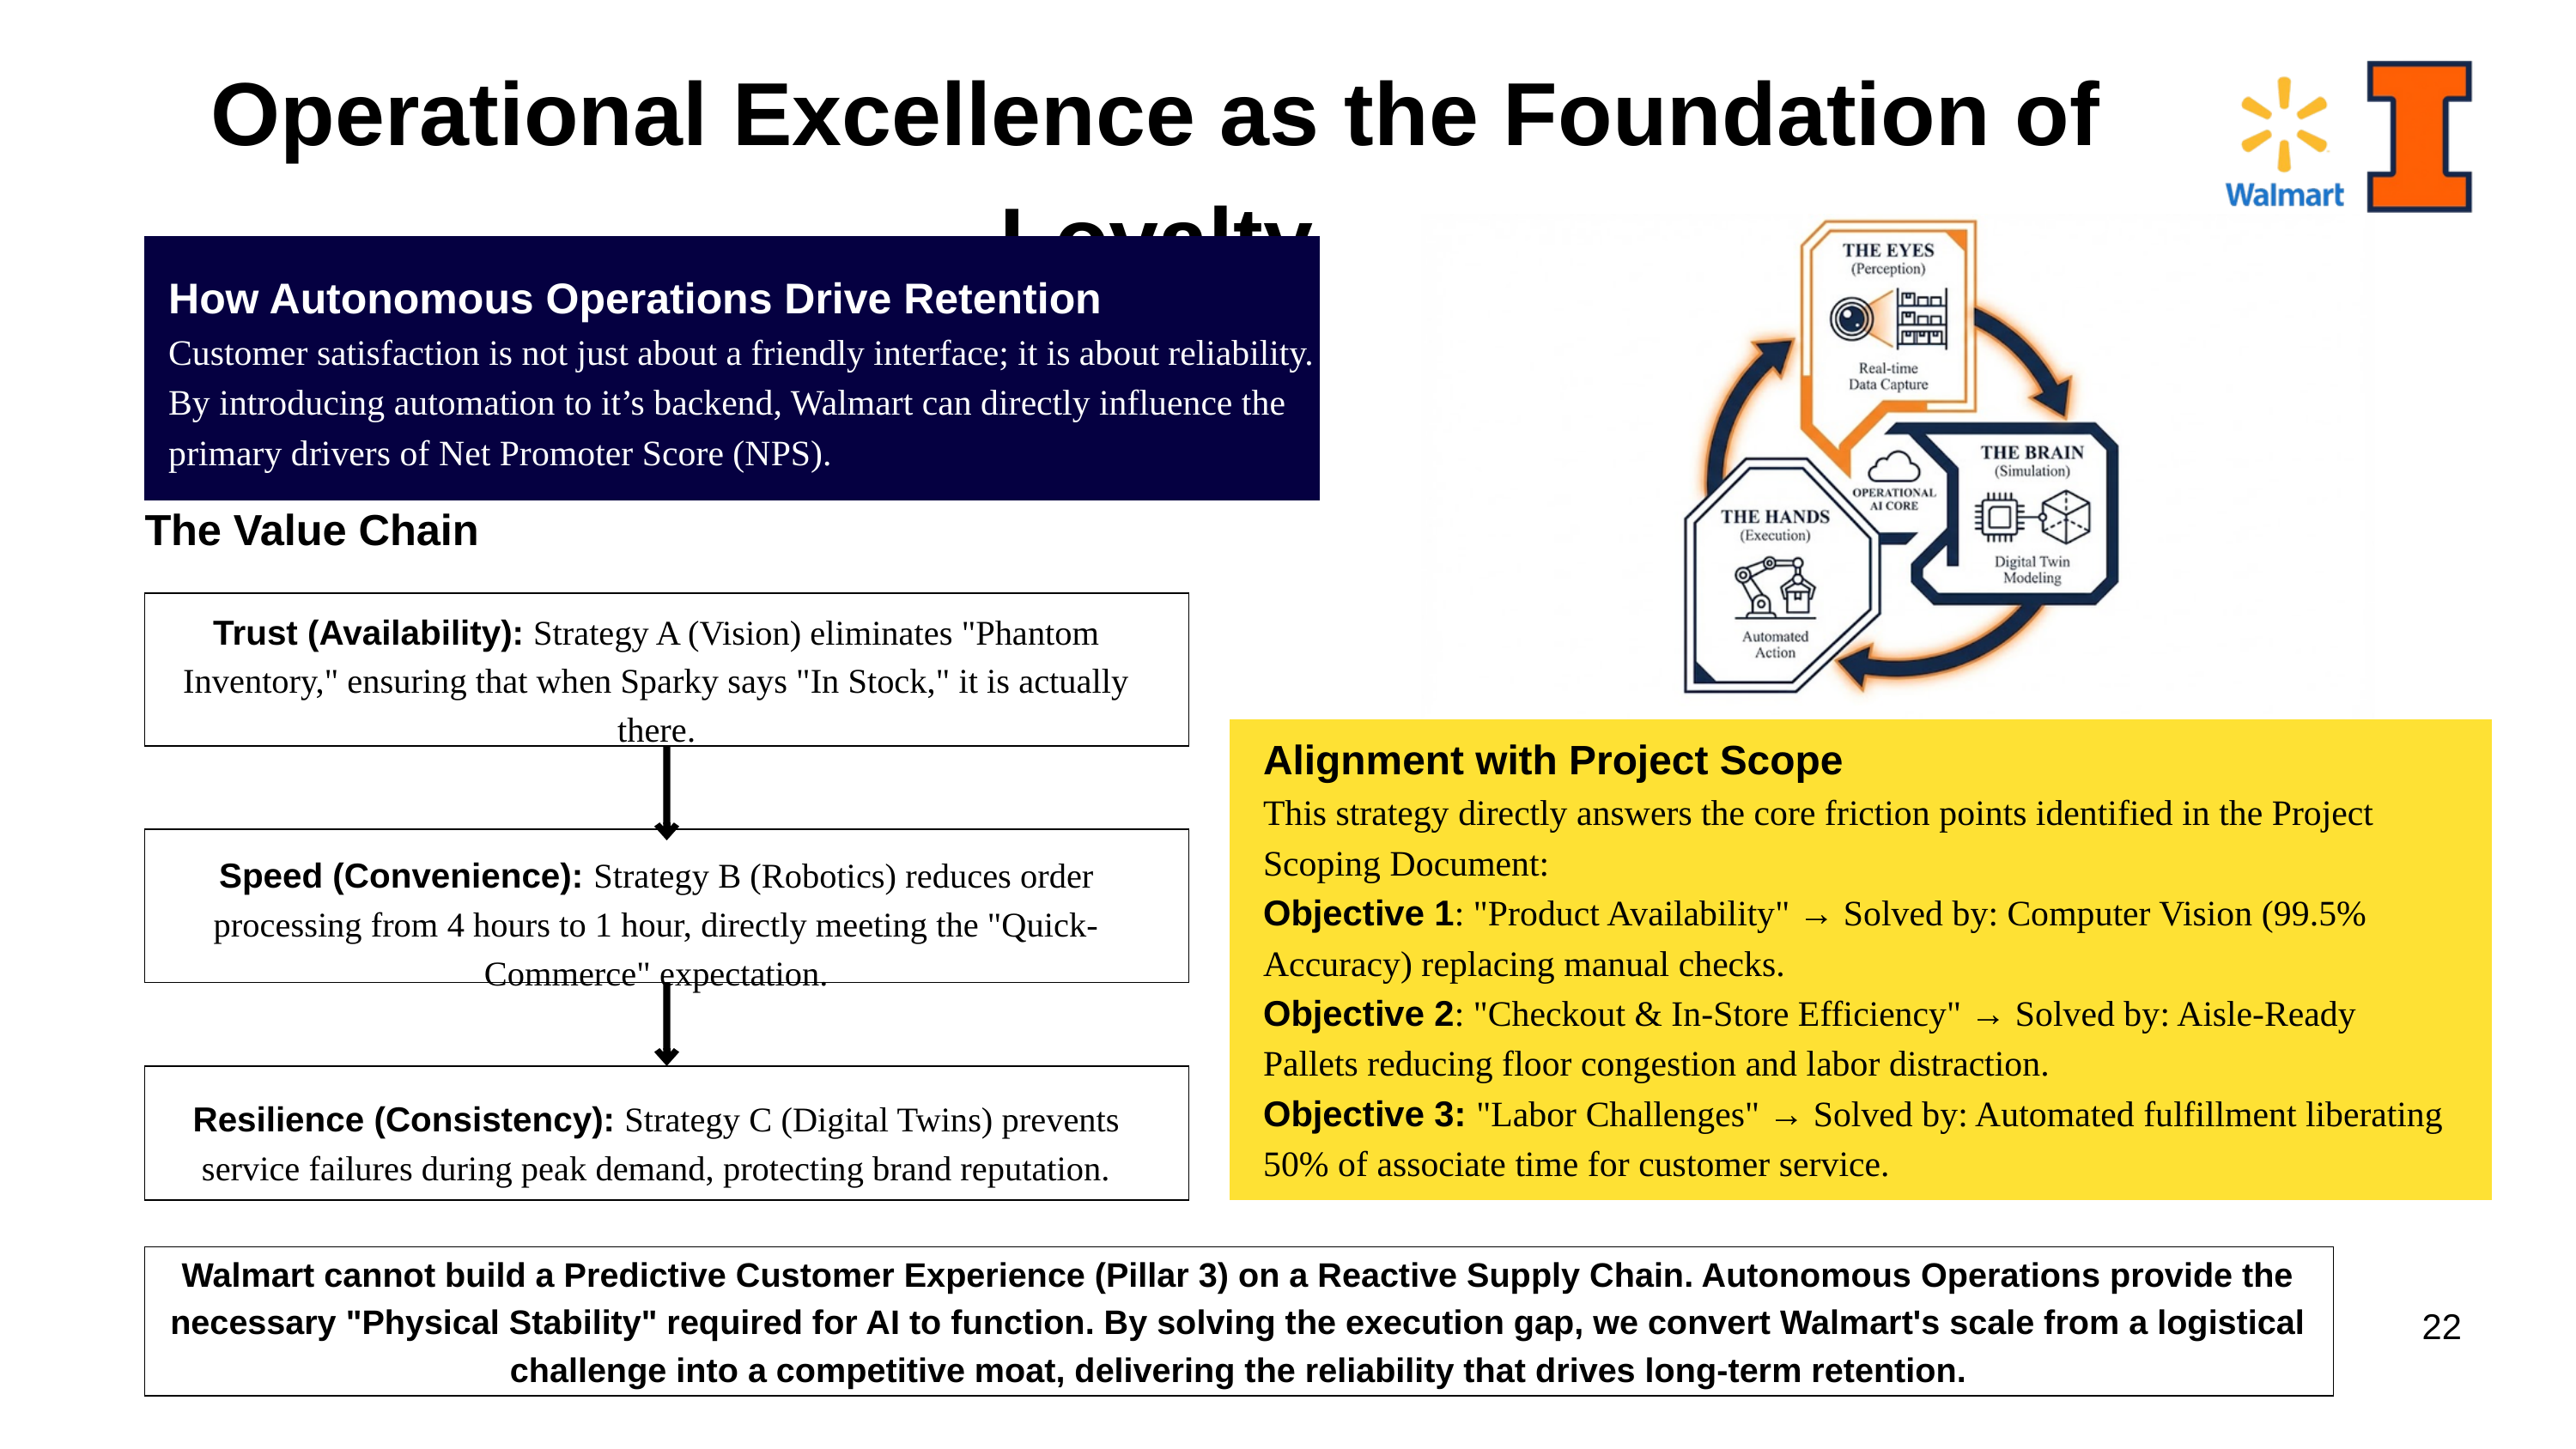

Operational Excellence as the Foundation of Loyalty

How Autonomous Operations Drive Retention
Customer satisfaction is not just about a friendly interface; it is about reliability. By introducing automation to it’s backend, Walmart can directly influence the primary drivers of Net Promoter Score (NPS).
The Value Chain

Trust (Availability): Strategy A (Vision) eliminates "Phantom Inventory," ensuring that when Sparky says "In Stock," it is actually there.

Speed (Convenience): Strategy B (Robotics) reduces order processing from 4 hours to 1 hour, directly meeting the "Quick-Commerce" expectation.

Resilience (Consistency): Strategy C (Digital Twins) prevents service failures during peak demand, protecting brand reputation.

Alignment with Project Scope
This strategy directly answers the core friction points identified in the Project Scoping Document:
Objective 1: "Product Availability" → Solved by: Computer Vision (99.5% Accuracy) replacing manual checks.
Objective 2: "Checkout & In-Store Efficiency" → Solved by: Aisle-Ready Pallets reducing floor congestion and labor distraction.
Objective 3: "Labor Challenges" → Solved by: Automated fulfillment liberating 50% of associate time for customer service.
Walmart cannot build a Predictive Customer Experience (Pillar 3) on a Reactive Supply Chain. Autonomous Operations provide the necessary "Physical Stability" required for AI to function. By solving the execution gap, we convert Walmart's scale from a logistical challenge into a competitive moat, delivering the reliability that drives long-term retention.

22